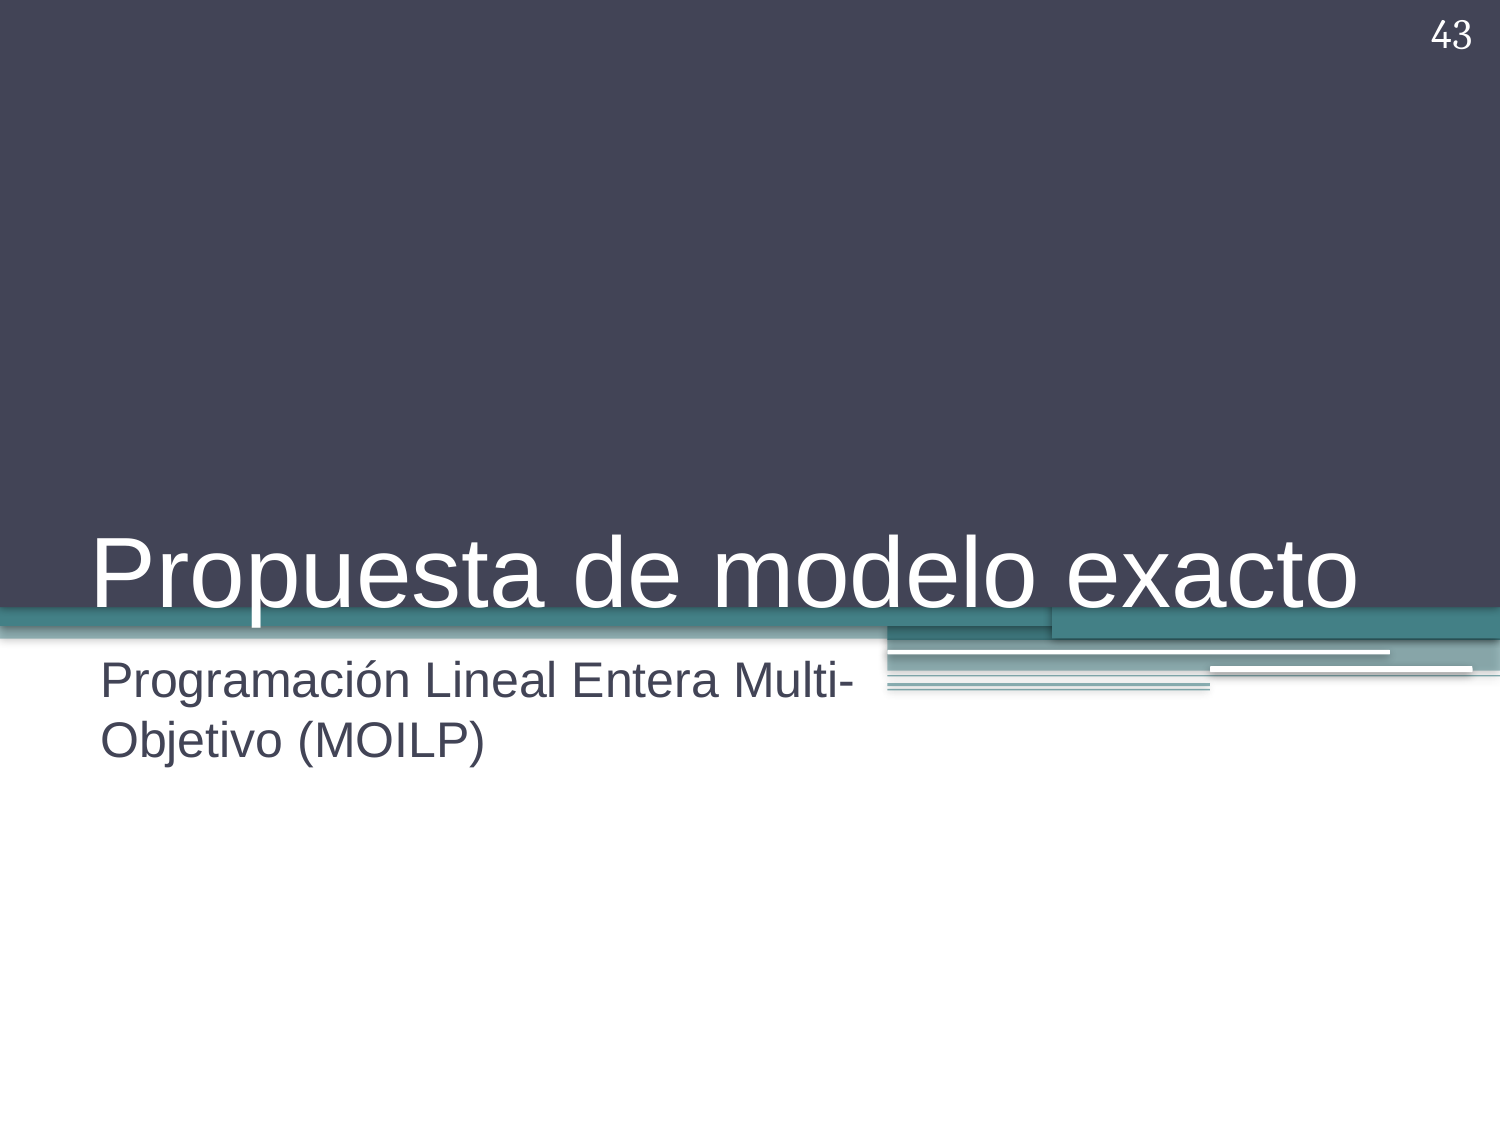

43
# Propuesta de modelo exacto
Programación Lineal Entera Multi-Objetivo (MOILP)